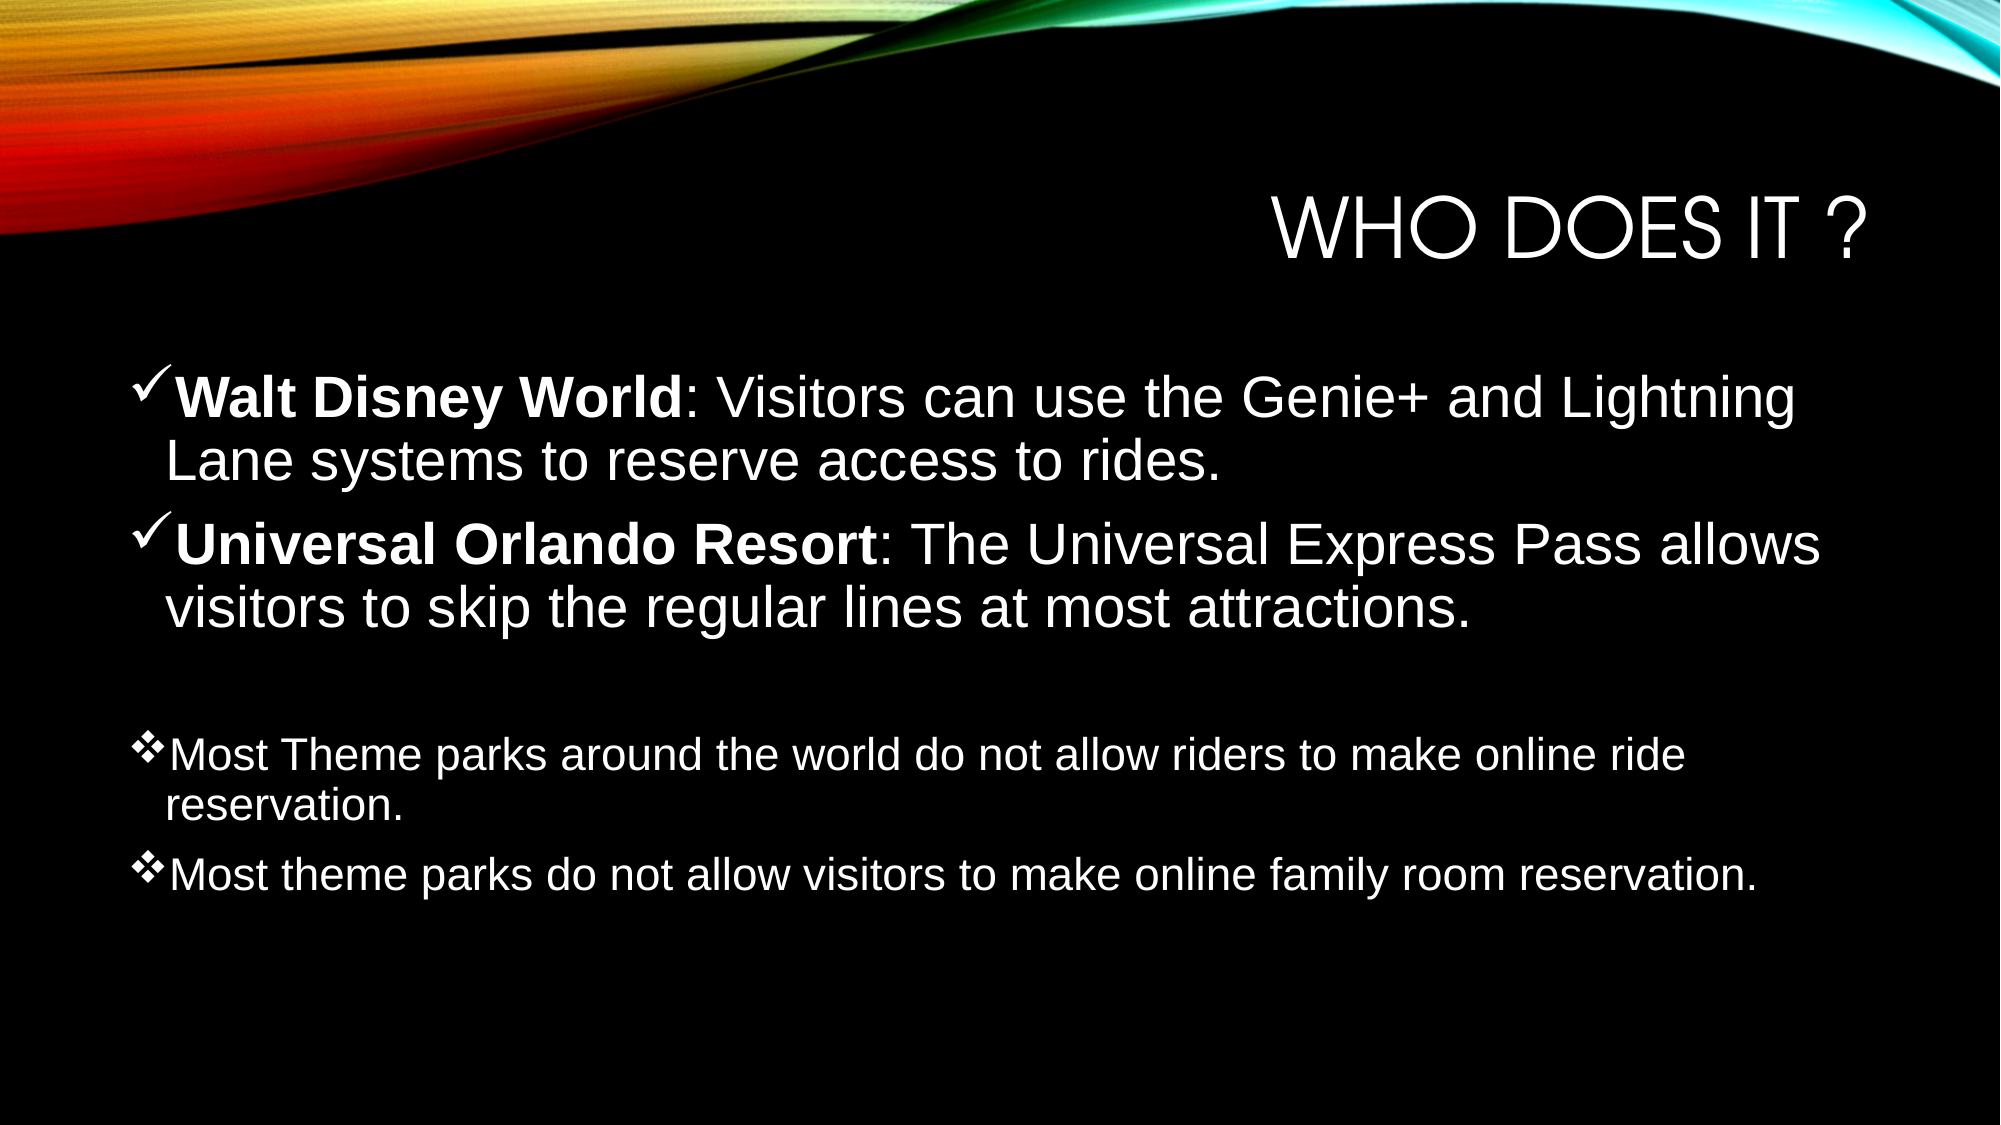

# Who does it ?
Walt Disney World: Visitors can use the Genie+ and Lightning Lane systems to reserve access to rides.
Universal Orlando Resort: The Universal Express Pass allows visitors to skip the regular lines at most attractions.

Most Theme parks around the world do not allow riders to make online ride reservation.
Most theme parks do not allow visitors to make online family room reservation.